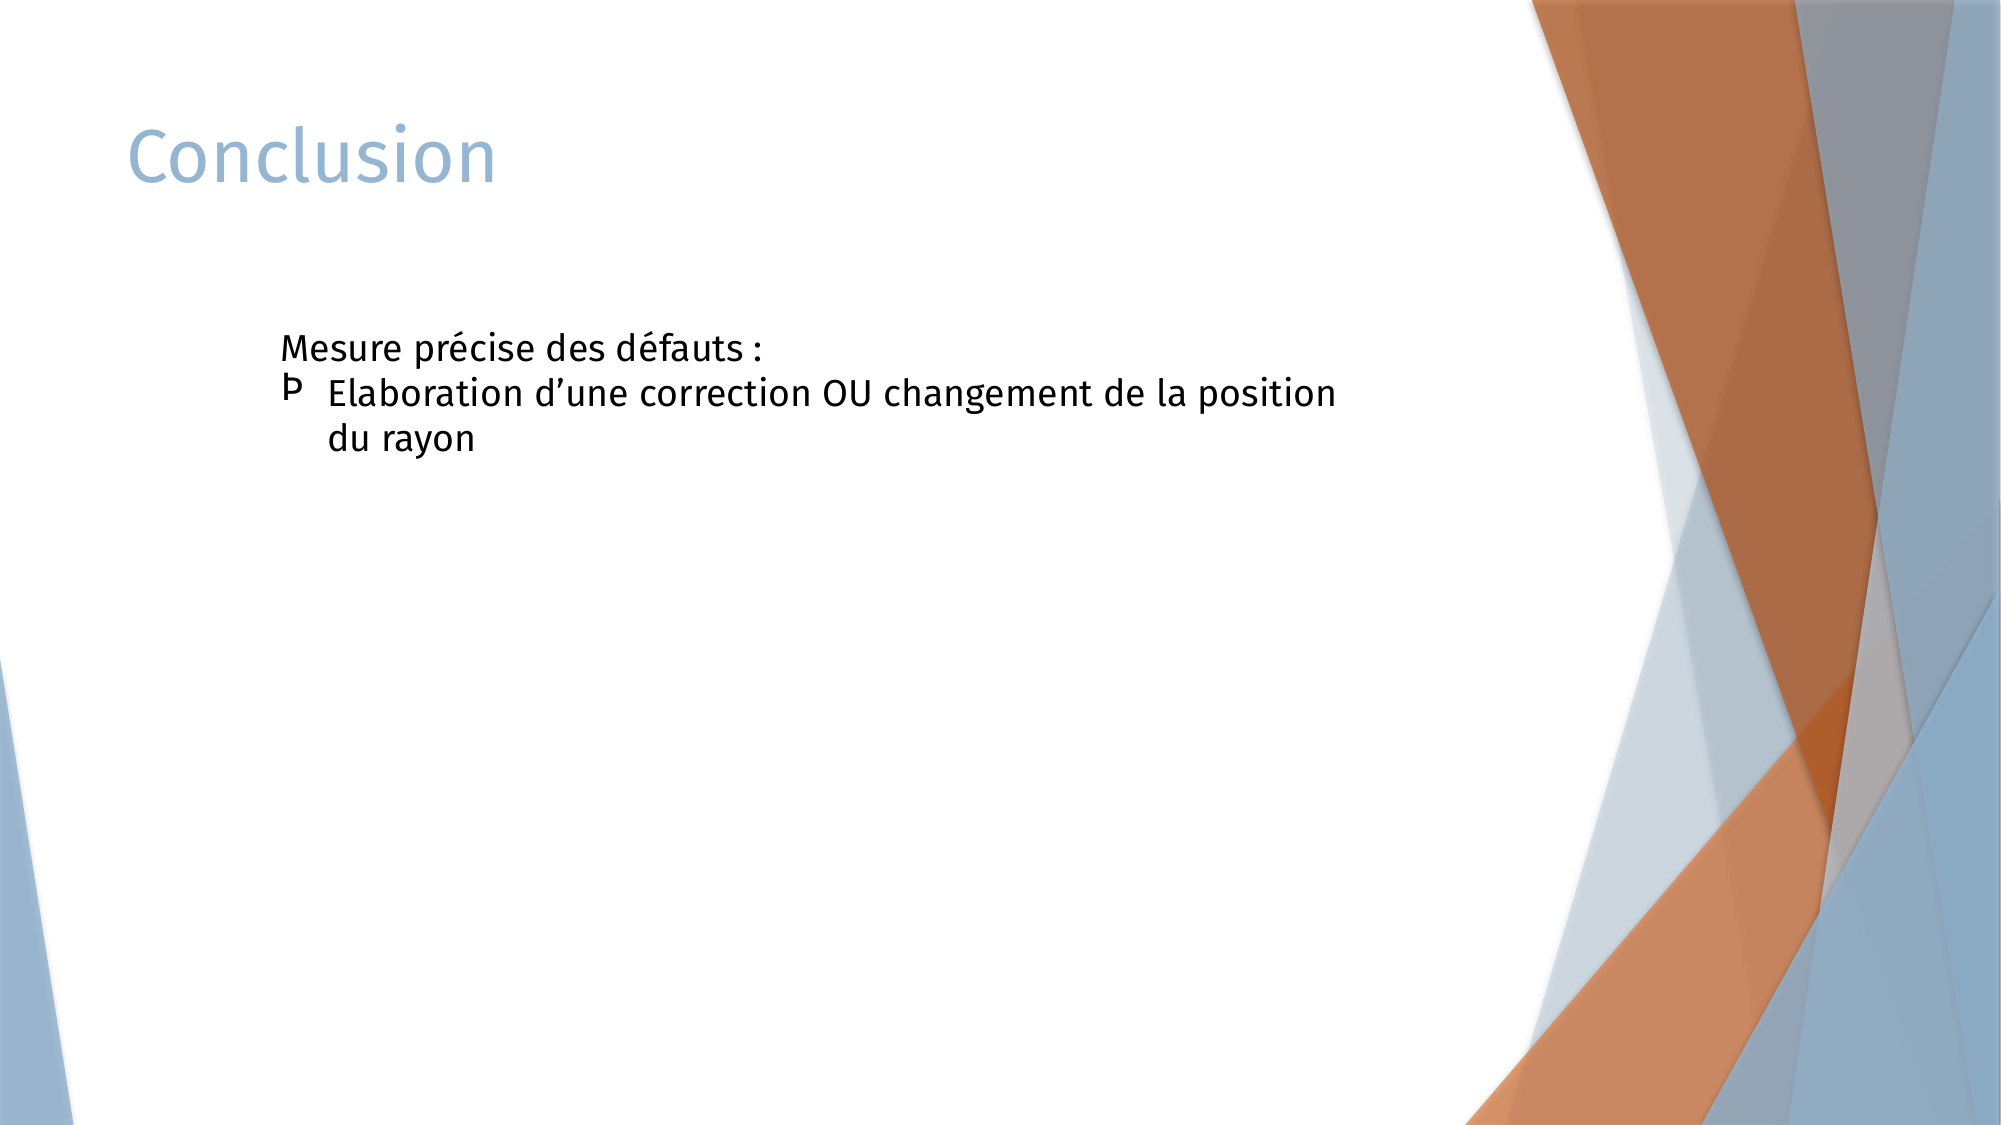

# Conclusion
Mesure précise des défauts :
Elaboration d’une correction OU changement de la position du rayon